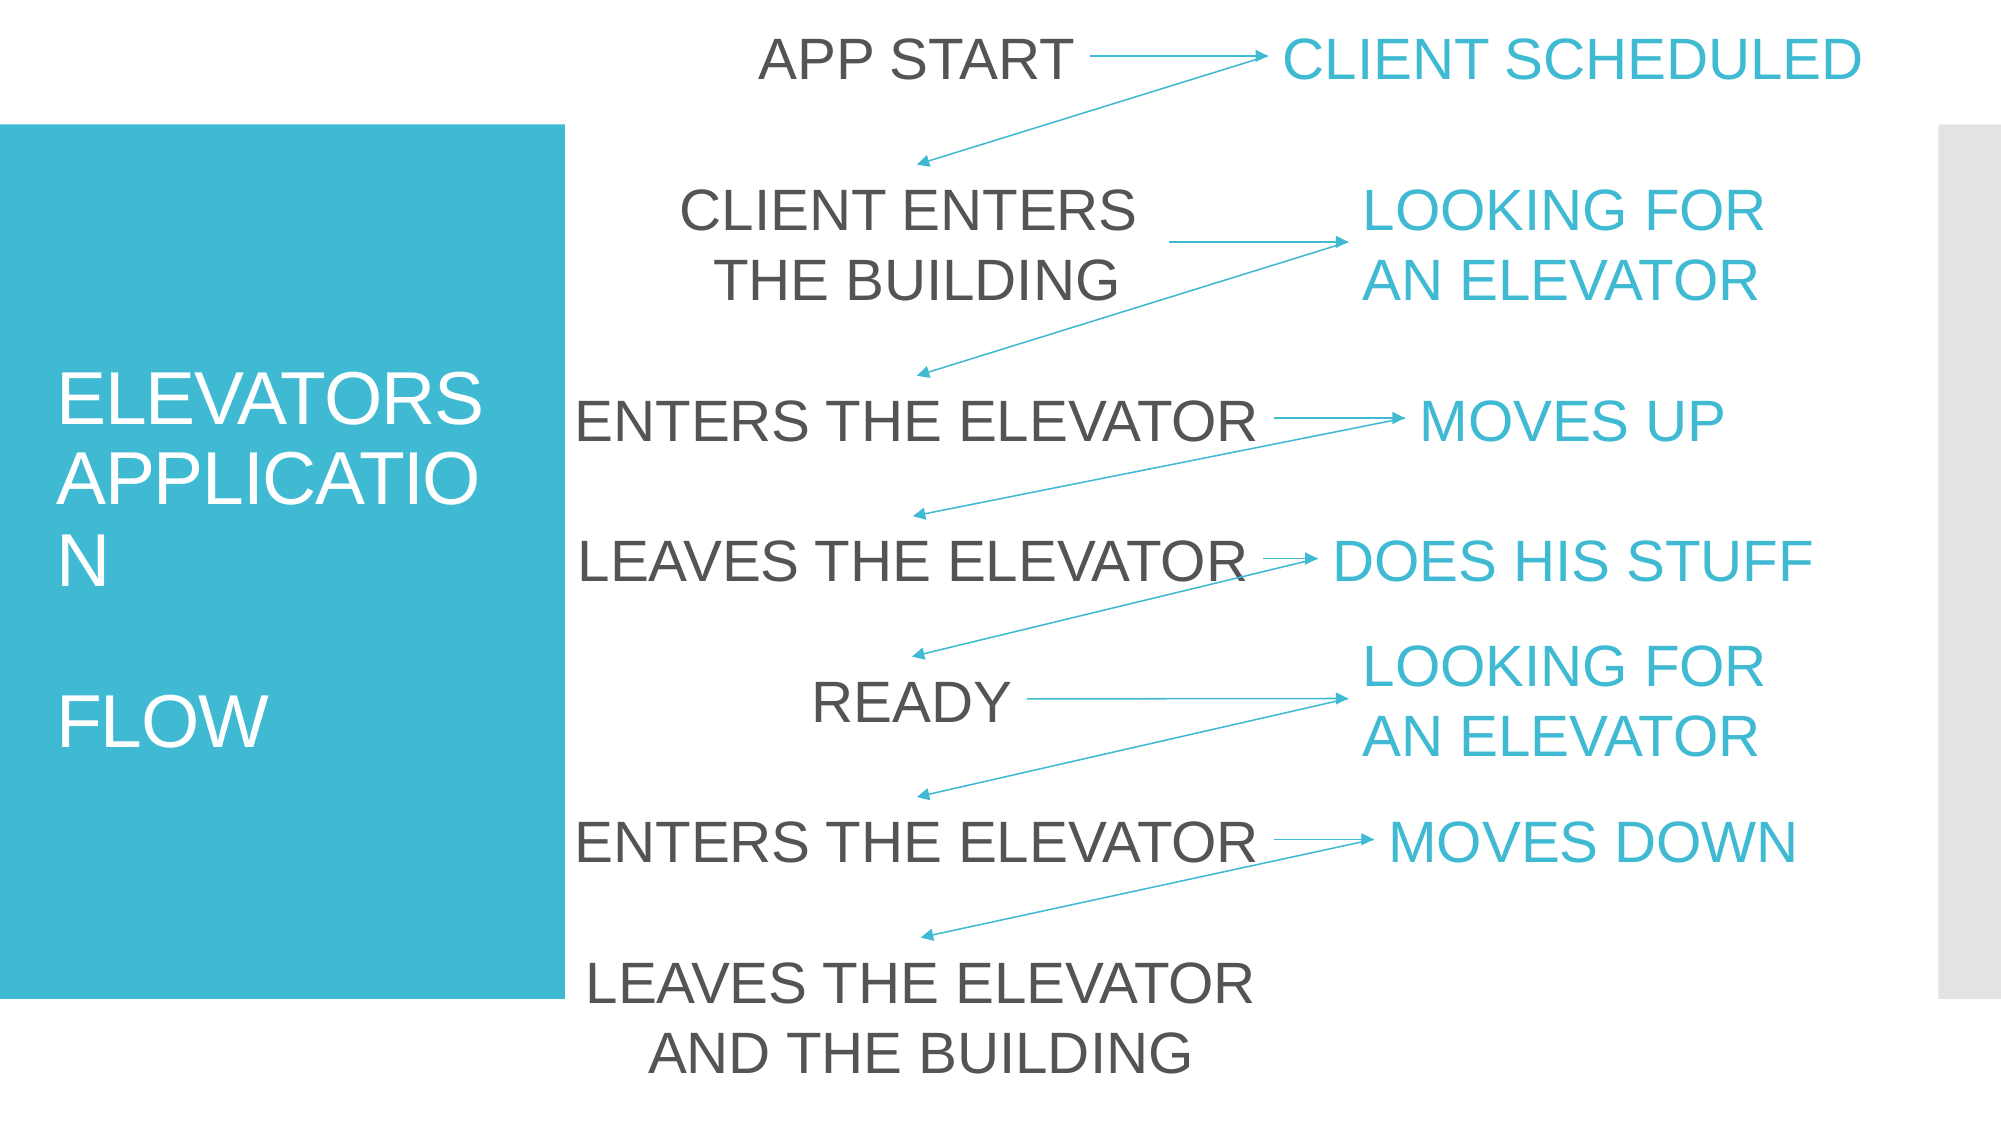

APP START
CLIENT SCHEDULED
CLIENT ENTERS
THE BUILDING
LOOKING FOR
AN ELEVATOR
# ELEVATORS APPLICATION FLOW
ENTERS THE ELEVATOR
MOVES UP
LEAVES THE ELEVATOR
DOES HIS STUFF
LOOKING FOR
AN ELEVATOR
READY
ENTERS THE ELEVATOR
MOVES DOWN
LEAVES THE ELEVATOR
AND THE BUILDING